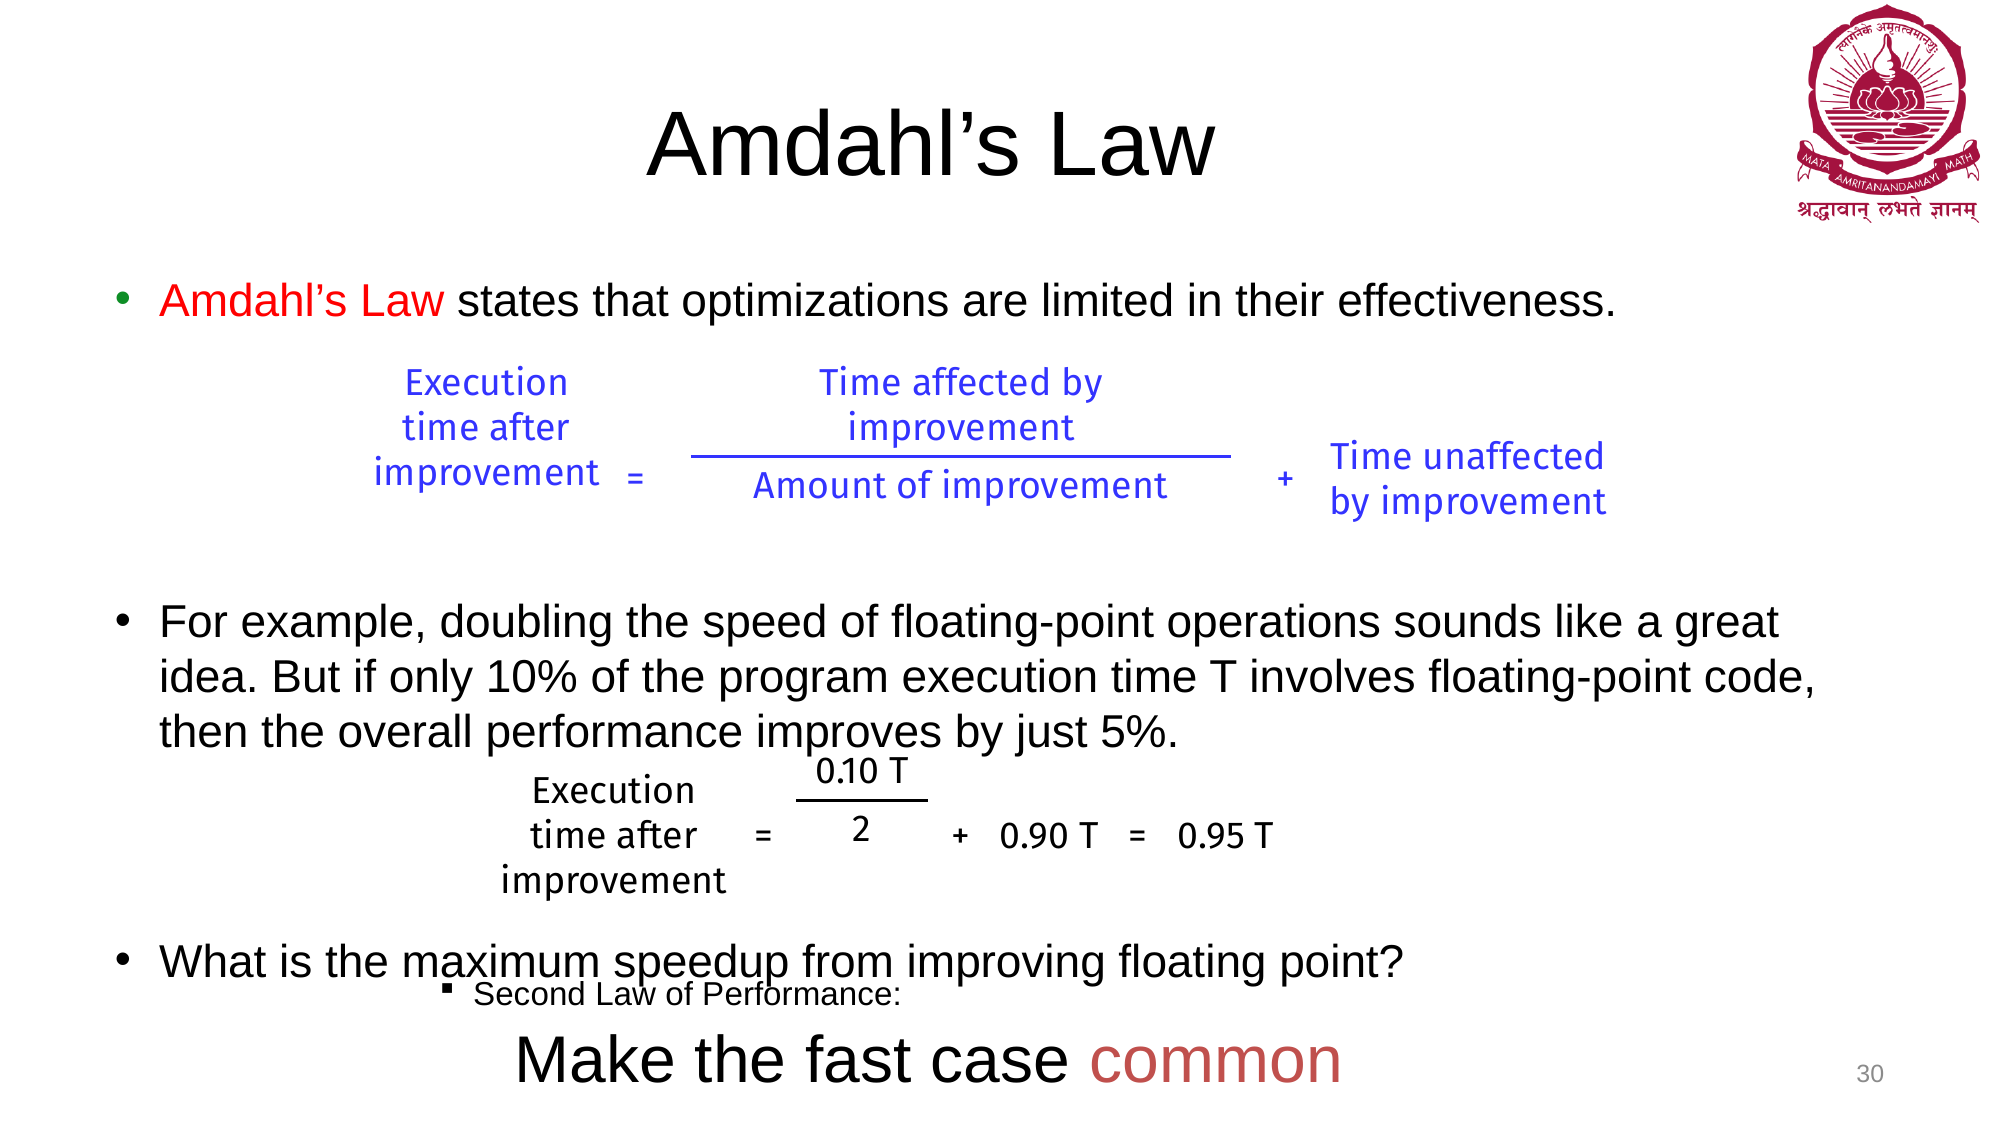

# Amdahl’s Law
Amdahl’s Law states that optimizations are limited in their effectiveness.

For example, doubling the speed of floating-point operations sounds like a great idea. But if only 10% of the program execution time T involves floating-point code, then the overall performance improves by just 5%.

What is the maximum speedup from improving floating point?
| Execution time after improvement | = | Time affected by improvement | + | Time unaffected by improvement |
| --- | --- | --- | --- | --- |
|  |  | Amount of improvement |  |  |
| Execution time after improvement | = | 0.10 T | + | 0.90 T | = | 0.95 T |
| --- | --- | --- | --- | --- | --- | --- |
|  |  | 2 |  |  |  |  |
  Second Law of Performance:
Make the fast case common
30